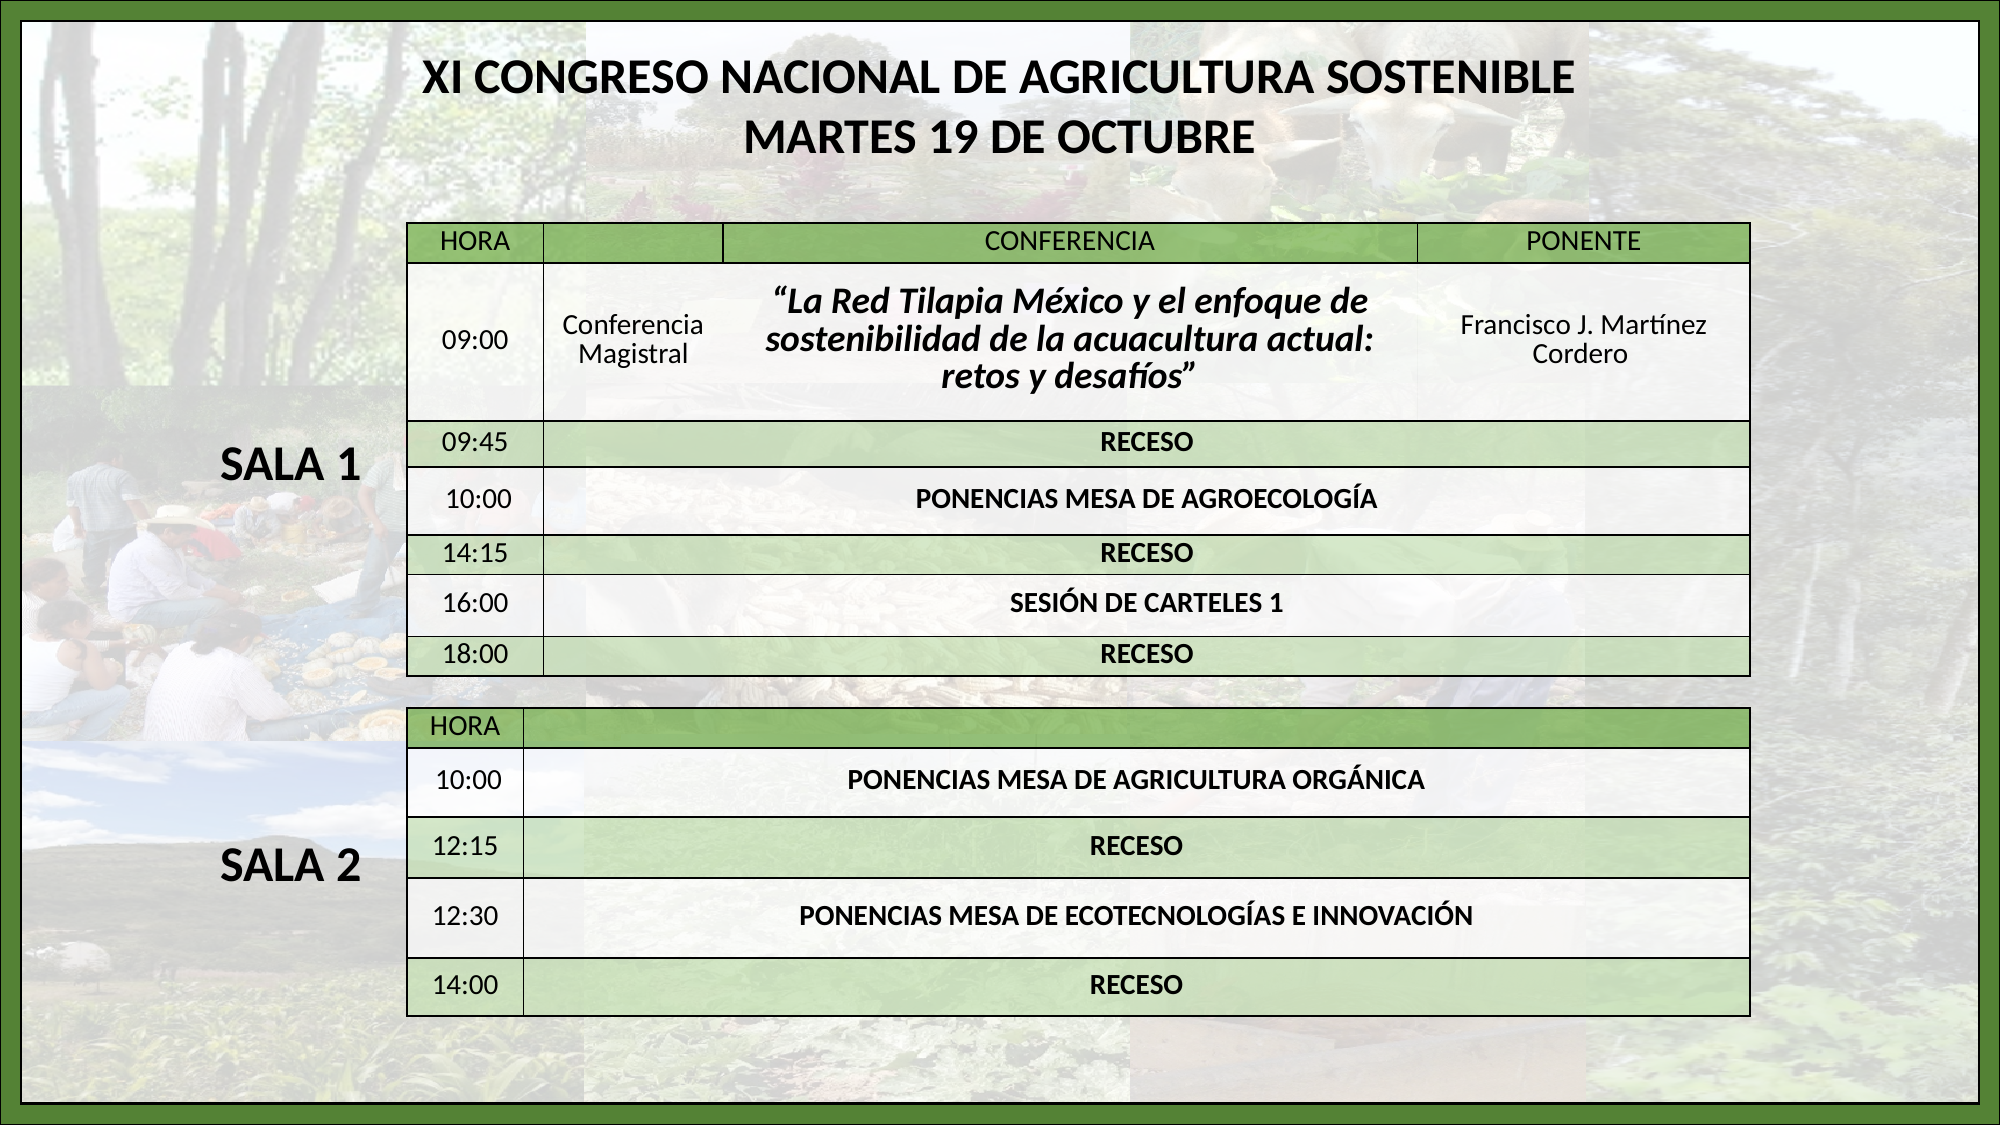

XI CONGRESO NACIONAL DE AGRICULTURA SOSTENIBLE
MARTES 19 DE OCTUBRE
| HORA |  | CONFERENCIA | PONENTE |
| --- | --- | --- | --- |
| 09:00 | Conferencia Magistral | “La Red Tilapia México y el enfoque de sostenibilidad de la acuacultura actual: retos y desafíos” | Francisco J. Martínez Cordero |
| 09:45 | RECESO |  |  |
| 10:00 | PONENCIAS MESA DE AGROECOLOGÍA |  |  |
| 14:15 | RECESO |  |  |
| 16:00 | SESIÓN DE CARTELES 1 |  |  |
| 18:00 | RECESO |  |  |
SALA 1
| HORA |  |
| --- | --- |
| 10:00 | PONENCIAS MESA DE AGRICULTURA ORGÁNICA |
| 12:15 | RECESO |
| 12:30 | PONENCIAS MESA DE ECOTECNOLOGÍAS E INNOVACIÓN |
| 14:00 | RECESO |
SALA 2